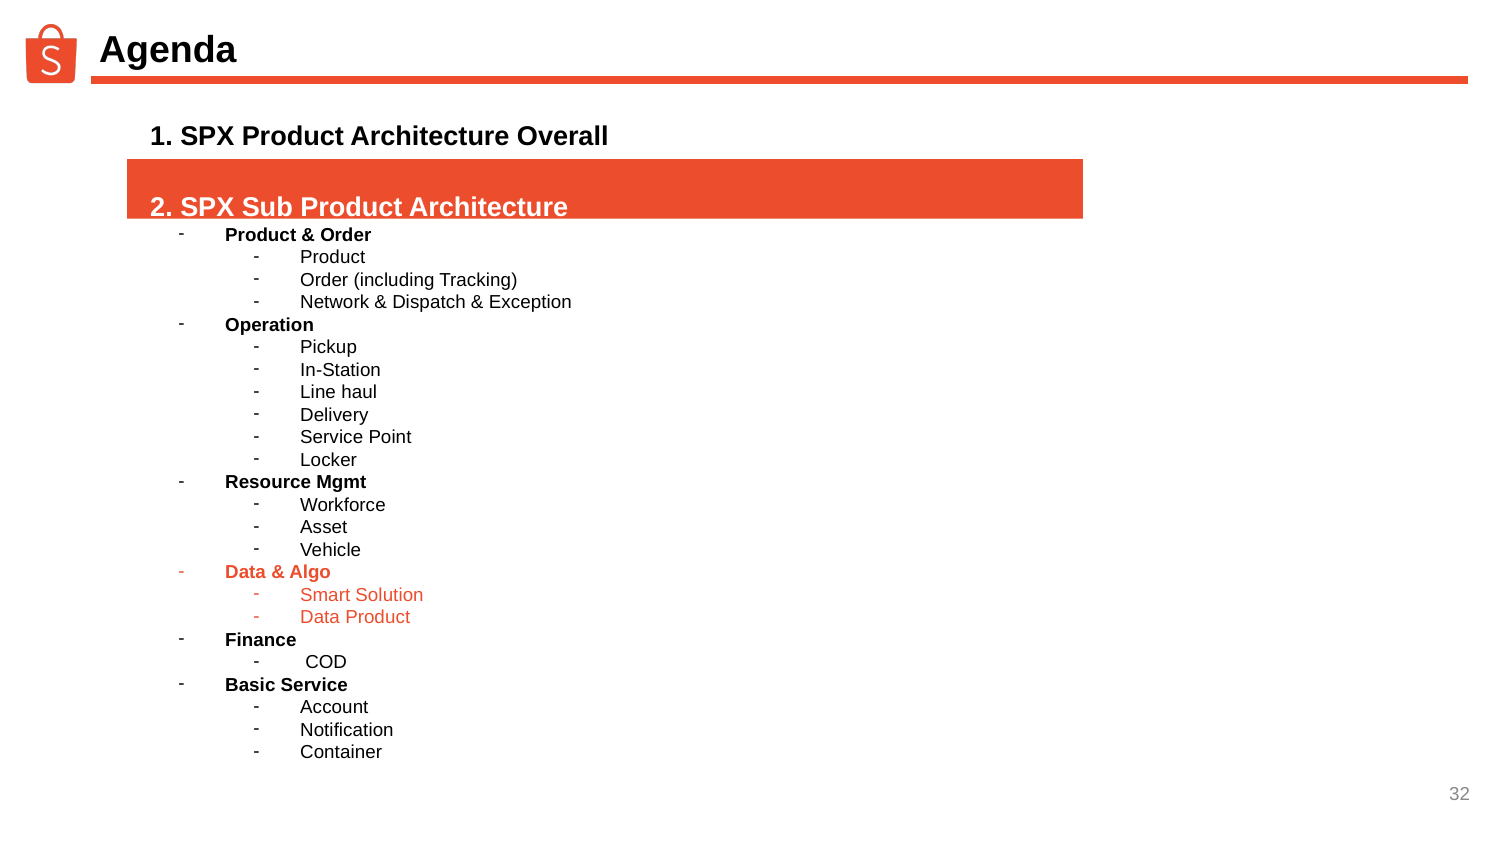

# Agenda
1. SPX Product Architecture Overall

2. SPX Sub Product Architecture
Product & Order
Product
Order (including Tracking)
Network & Dispatch & Exception
Operation
Pickup
In-Station
Line haul
Delivery
Service Point
Locker
Resource Mgmt
Workforce
Asset
Vehicle
Data & Algo
Smart Solution
Data Product
Finance
 COD
Basic Service
Account
Notification
Container

32